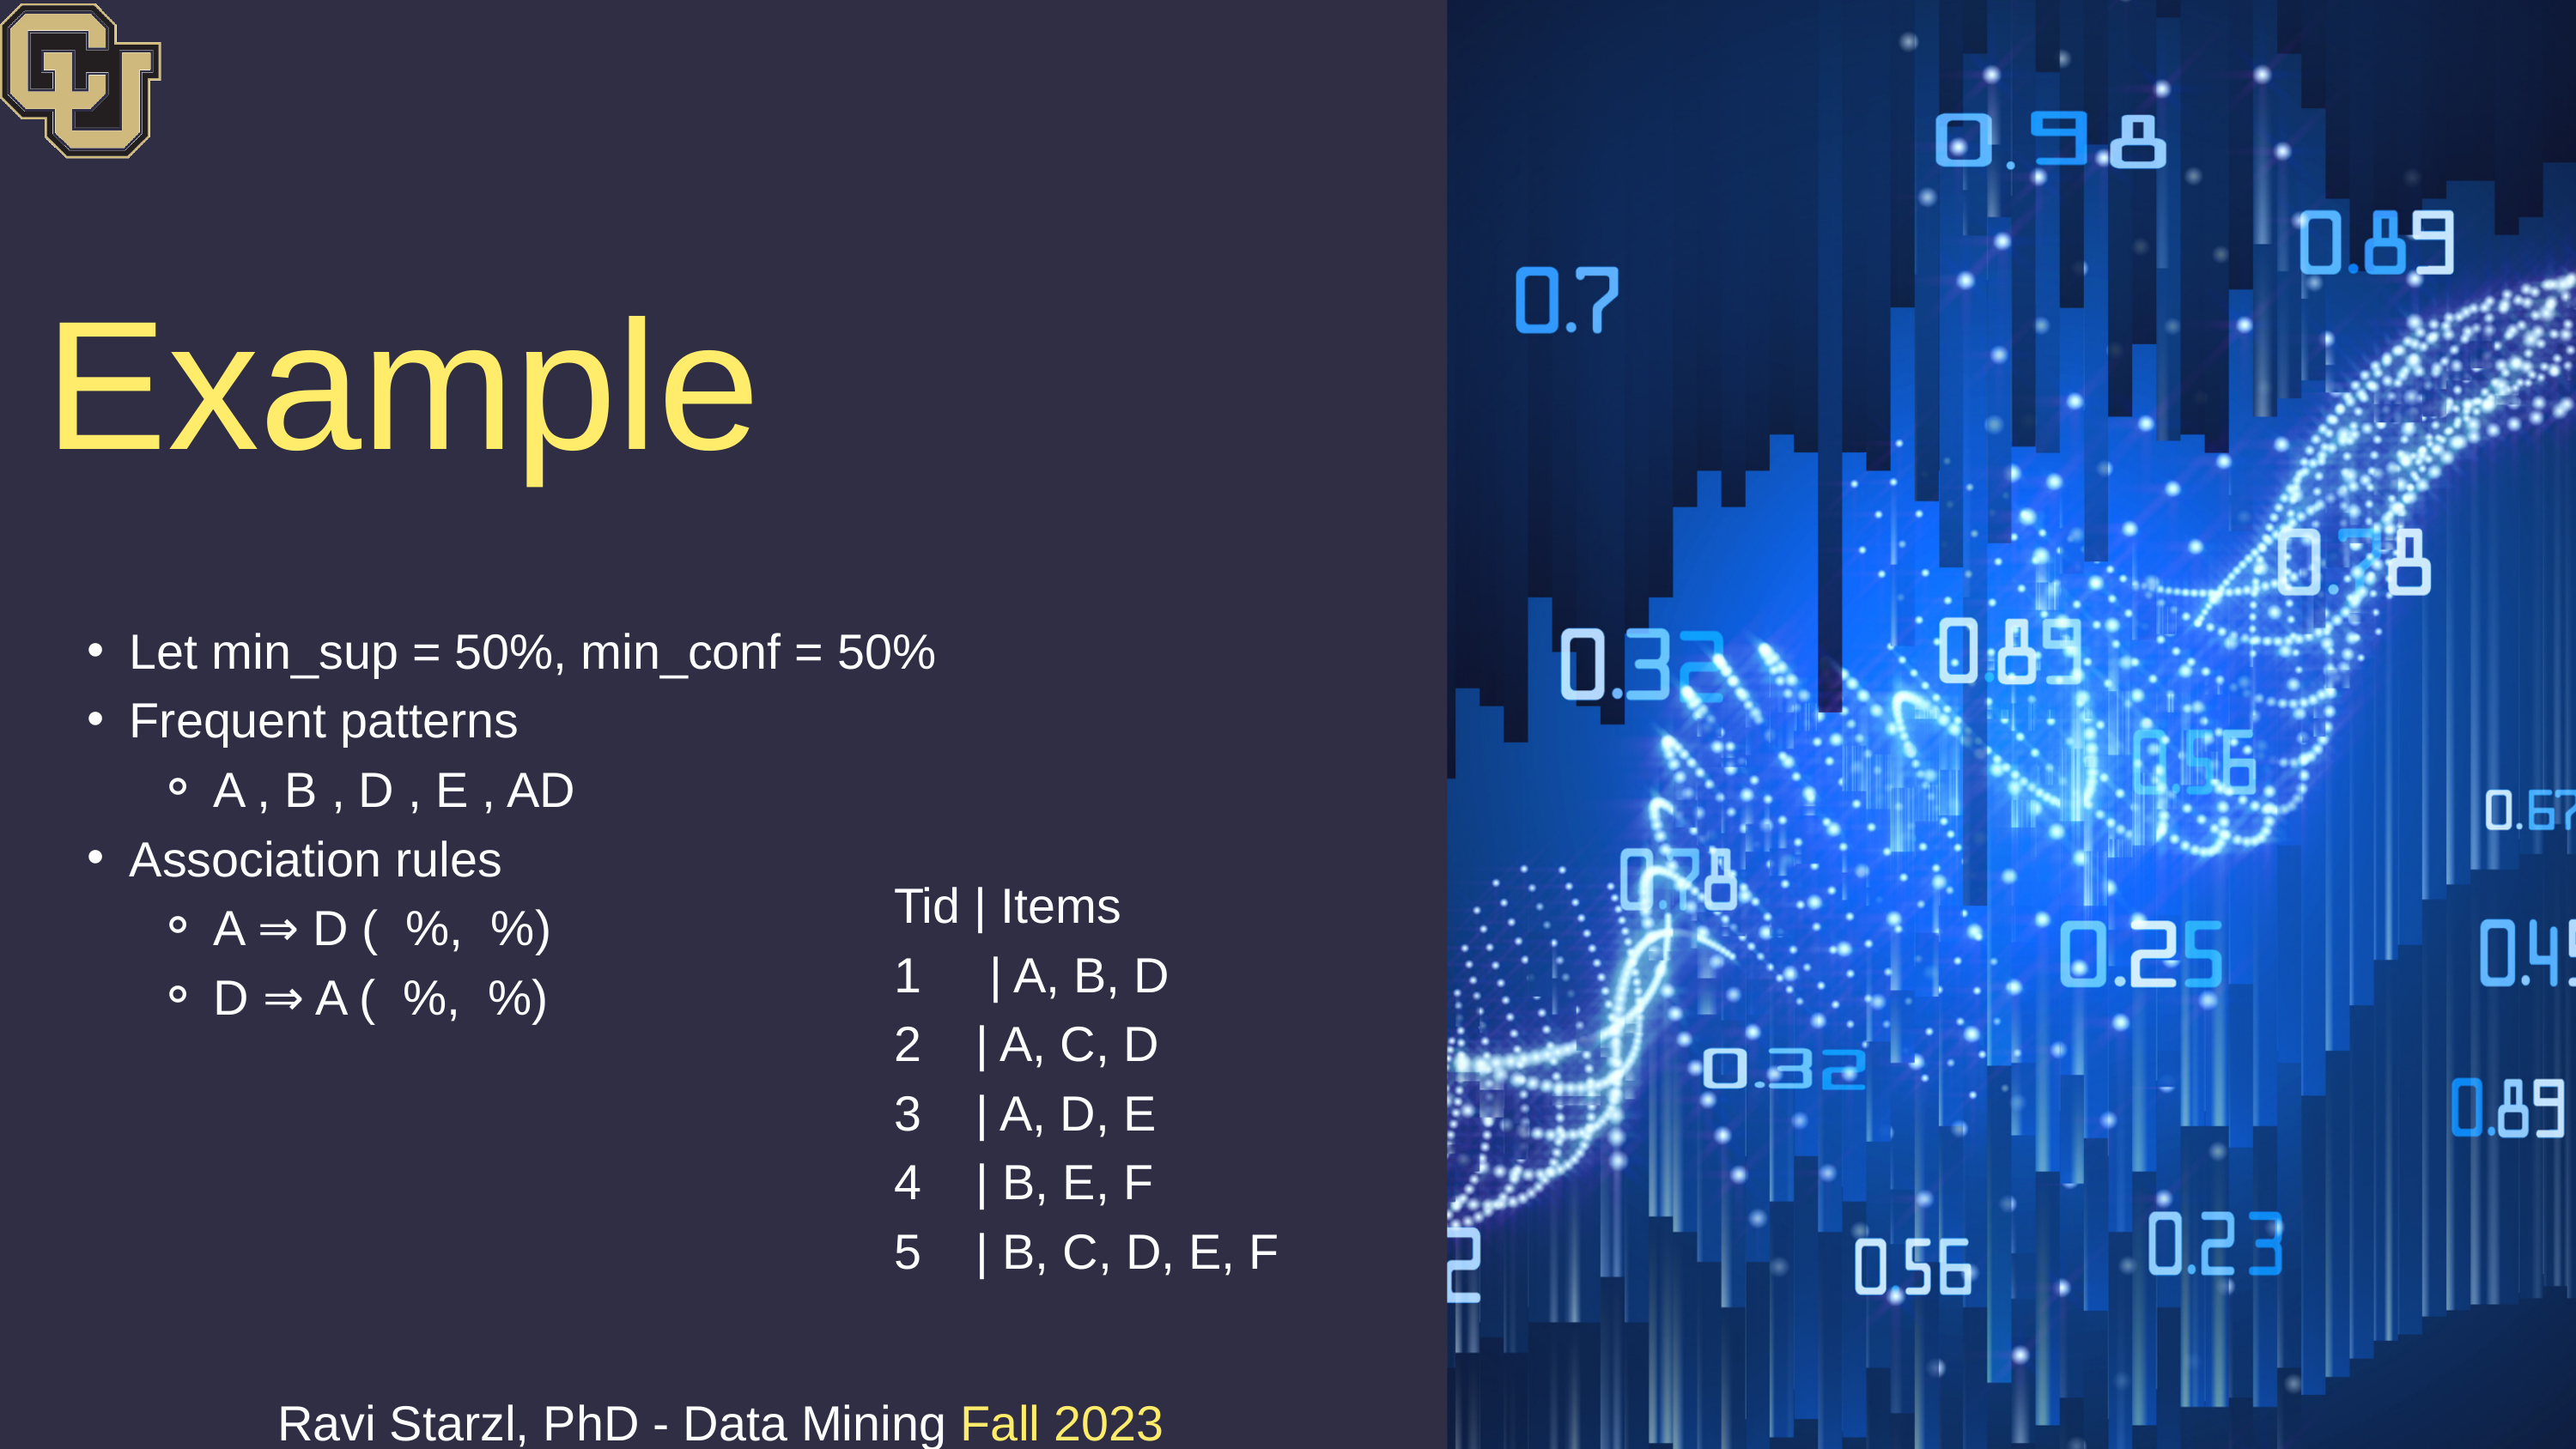

Example
Let min_sup = 50%, min_conf = 50%
Frequent patterns
A , B , D , E , AD
Association rules
A ⇒ D (  %,  %)
D ⇒ A (  %,  %)
Tid | Items
1     | A, B, D
2    | A, C, D
3    | A, D, E
4    | B, E, F
5    | B, C, D, E, F
Ravi Starzl, PhD - Data Mining Fall 2023